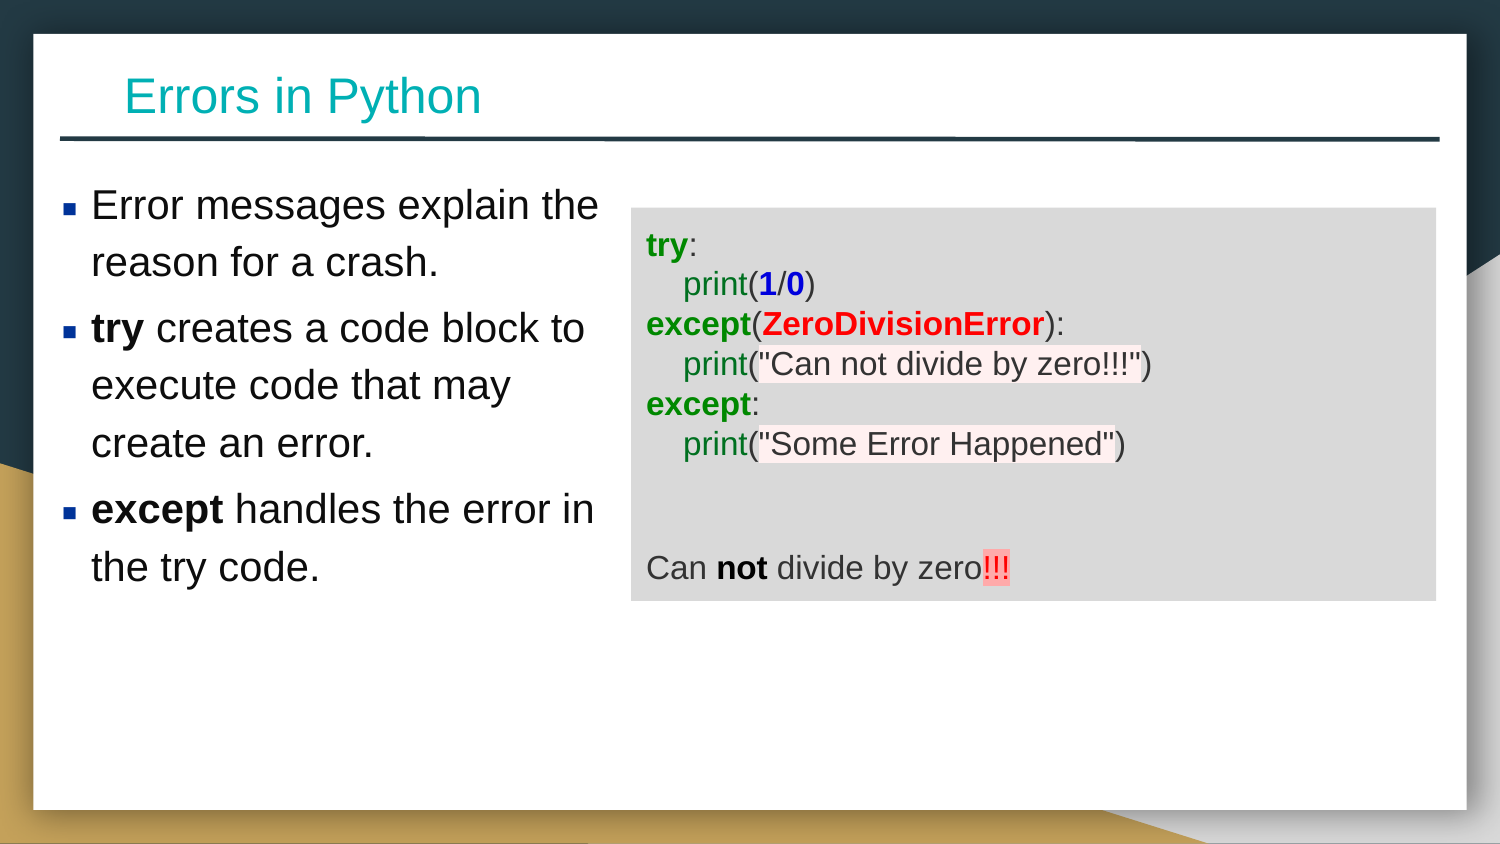

Errors in Python
Error messages explain the reason for a crash.
try creates a code block to execute code that may create an error.
except handles the error in the try code.

try:
    print(1/0)
except(ZeroDivisionError):
    print("Can not divide by zero!!!")
except:
    print("Some Error Happened")

Can not divide by zero!!!